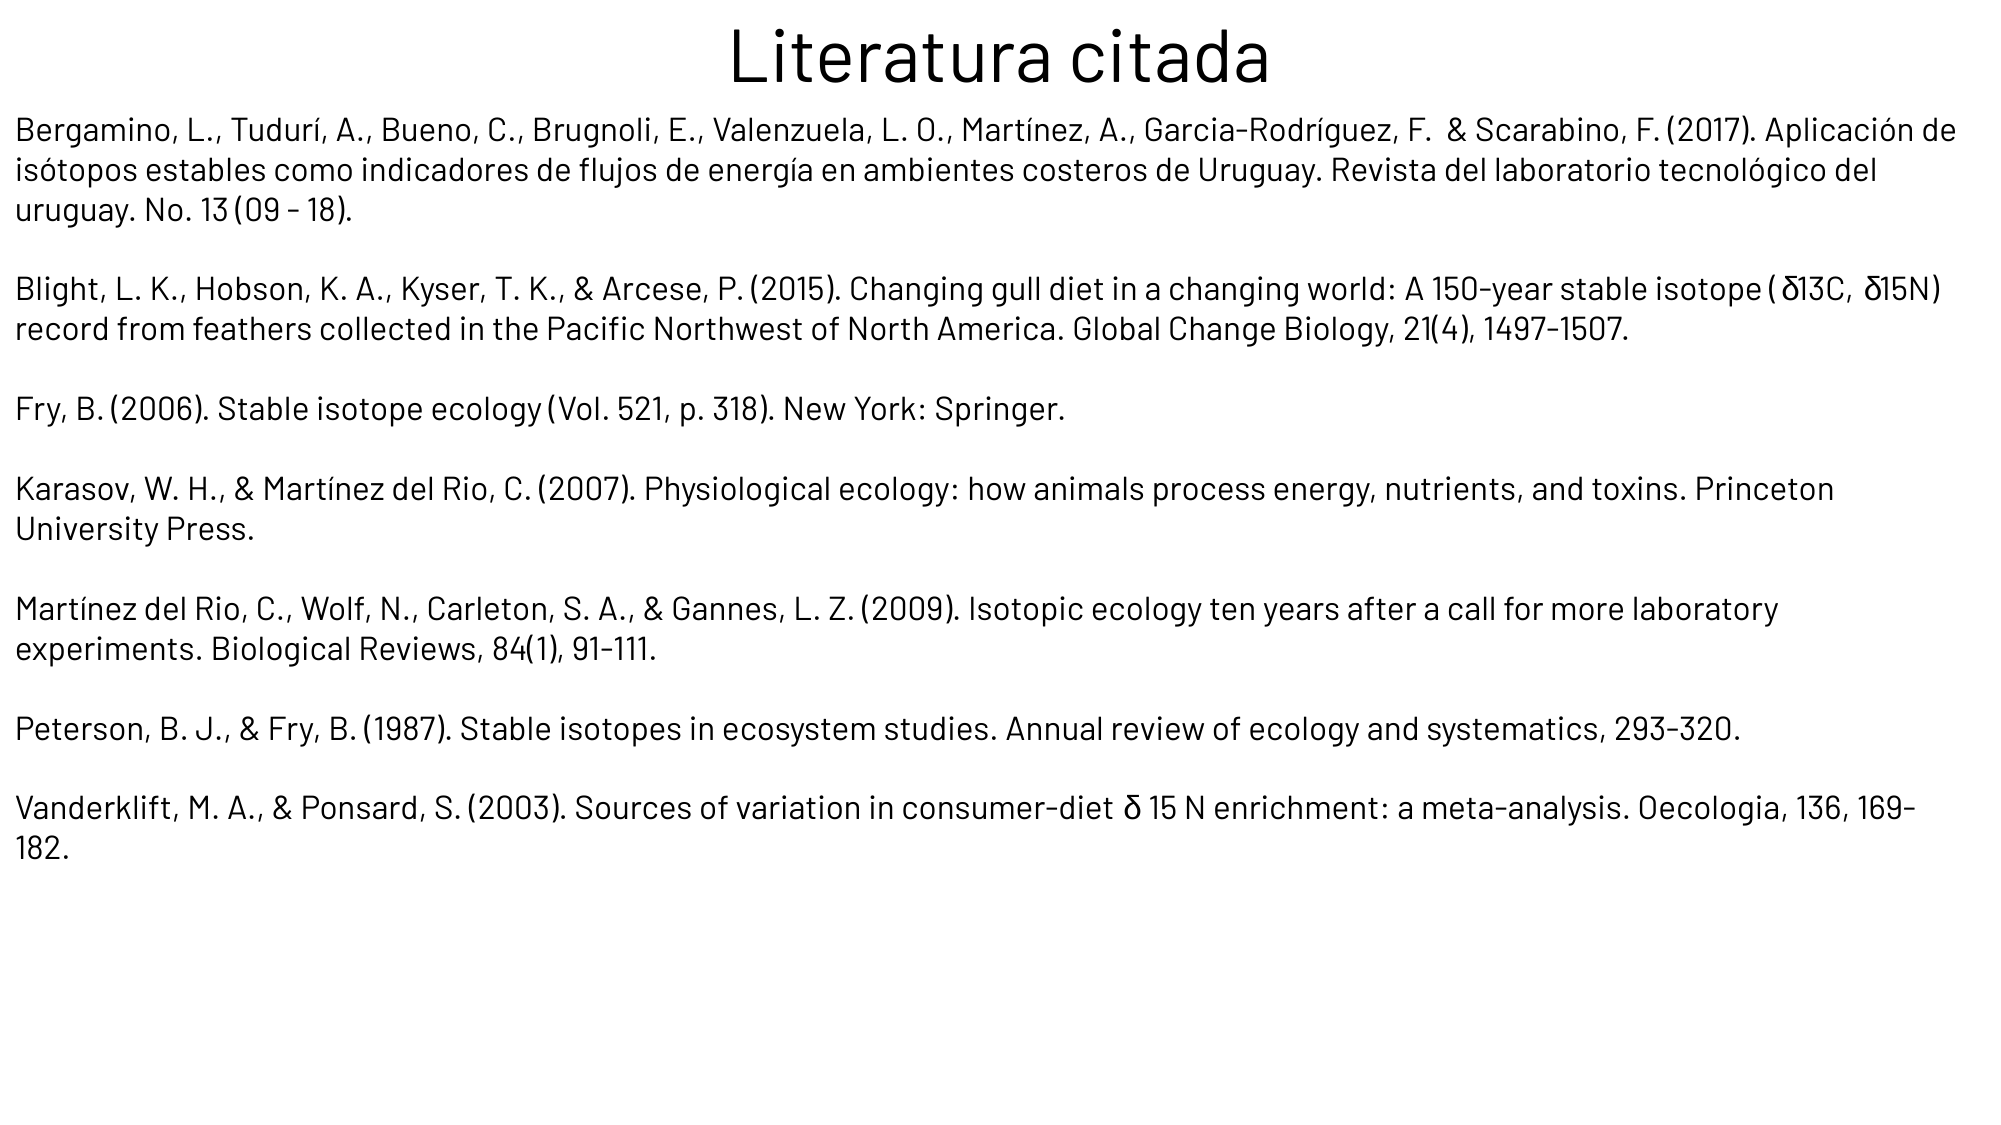

Literatura citada
Bergamino, L., Tudurí, A., Bueno, C., Brugnoli, E., Valenzuela, L. O., Martínez, A., Garcia-Rodríguez, F.  & Scarabino, F. (2017). Aplicación de isótopos estables como indicadores de flujos de energía en ambientes costeros de Uruguay. Revista del laboratorio tecnológico del uruguay. No. 13 (09 - 18).

Blight, L. K., Hobson, K. A., Kyser, T. K., & Arcese, P. (2015). Changing gull diet in a changing world: A 150‐year stable isotope (δ13C, δ15N) record from feathers collected in the Pacific Northwest of North America. Global Change Biology, 21(4), 1497-1507.

Fry, B. (2006). Stable isotope ecology (Vol. 521, p. 318). New York: Springer.

Karasov, W. H., & Martínez del Rio, C. (2007). Physiological ecology: how animals process energy, nutrients, and toxins. Princeton University Press.

Martínez del Rio, C., Wolf, N., Carleton, S. A., & Gannes, L. Z. (2009). Isotopic ecology ten years after a call for more laboratory experiments. Biological Reviews, 84(1), 91-111.

Peterson, B. J., & Fry, B. (1987). Stable isotopes in ecosystem studies. Annual review of ecology and systematics, 293-320.

Vanderklift, M. A., & Ponsard, S. (2003). Sources of variation in consumer-diet δ 15 N enrichment: a meta-analysis. Oecologia, 136, 169-182.